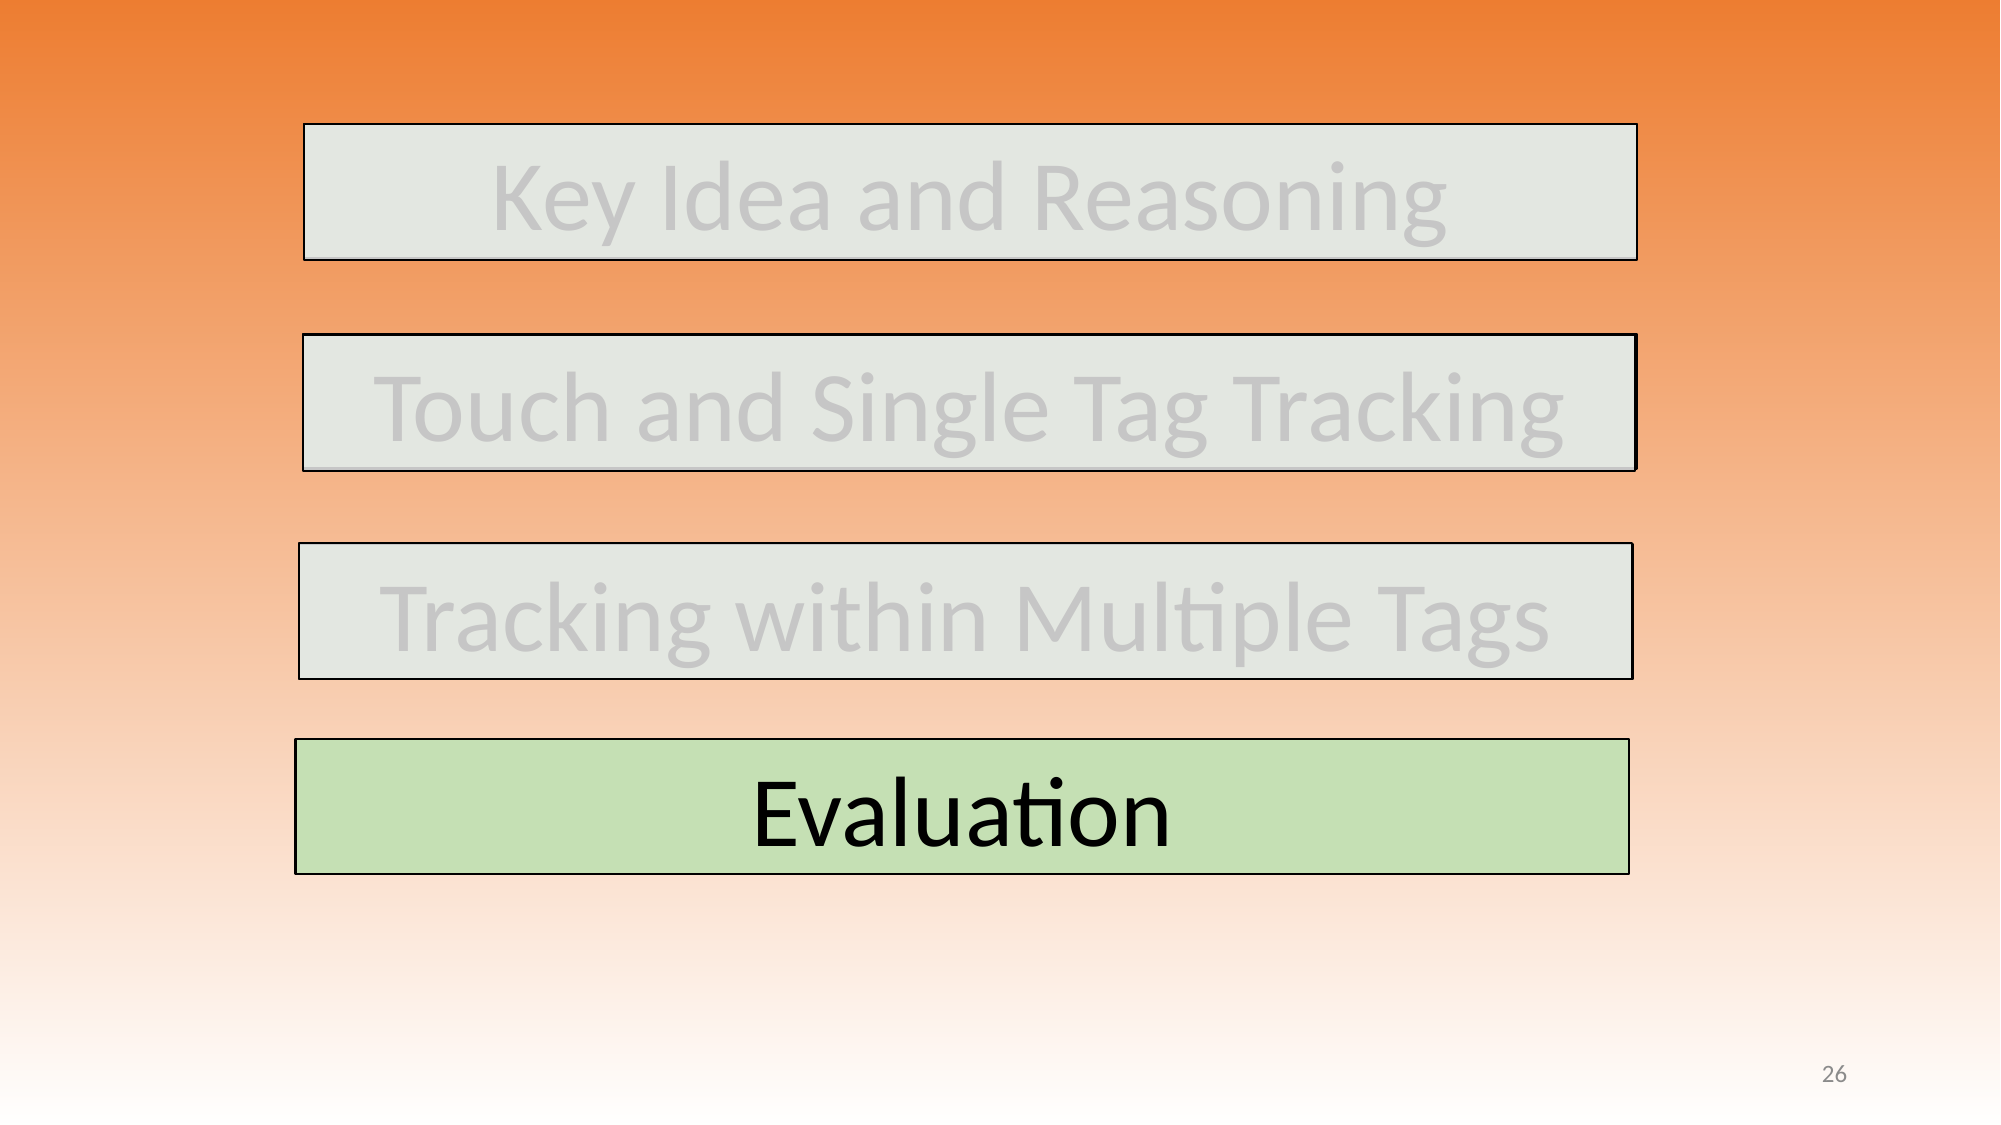

Key Idea and Reasoning

Touch and Single Tag Tracking

Tracking within Multiple Tags
Evaluation
26